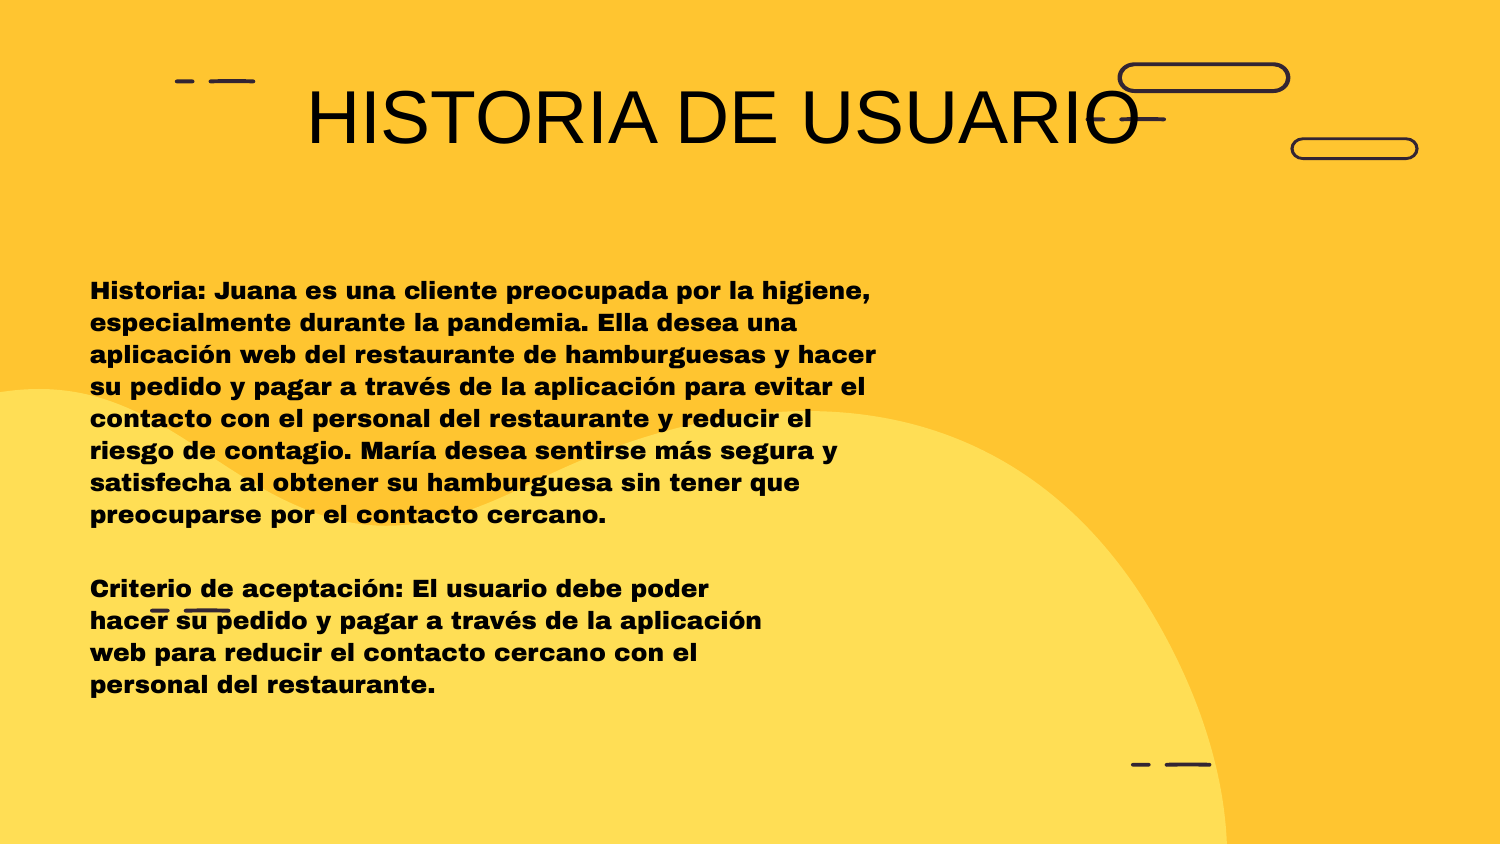

HISTORIA DE USUARIO

Historia: Juana es una cliente preocupada por la higiene, especialmente durante la pandemia. Ella desea una aplicación web del restaurante de hamburguesas y hacer su pedido y pagar a través de la aplicación para evitar el contacto con el personal del restaurante y reducir el riesgo de contagio. María desea sentirse más segura y satisfecha al obtener su hamburguesa sin tener que preocuparse por el contacto cercano.
Criterio de aceptación: El usuario debe poder hacer su pedido y pagar a través de la aplicación web para reducir el contacto cercano con el personal del restaurante.